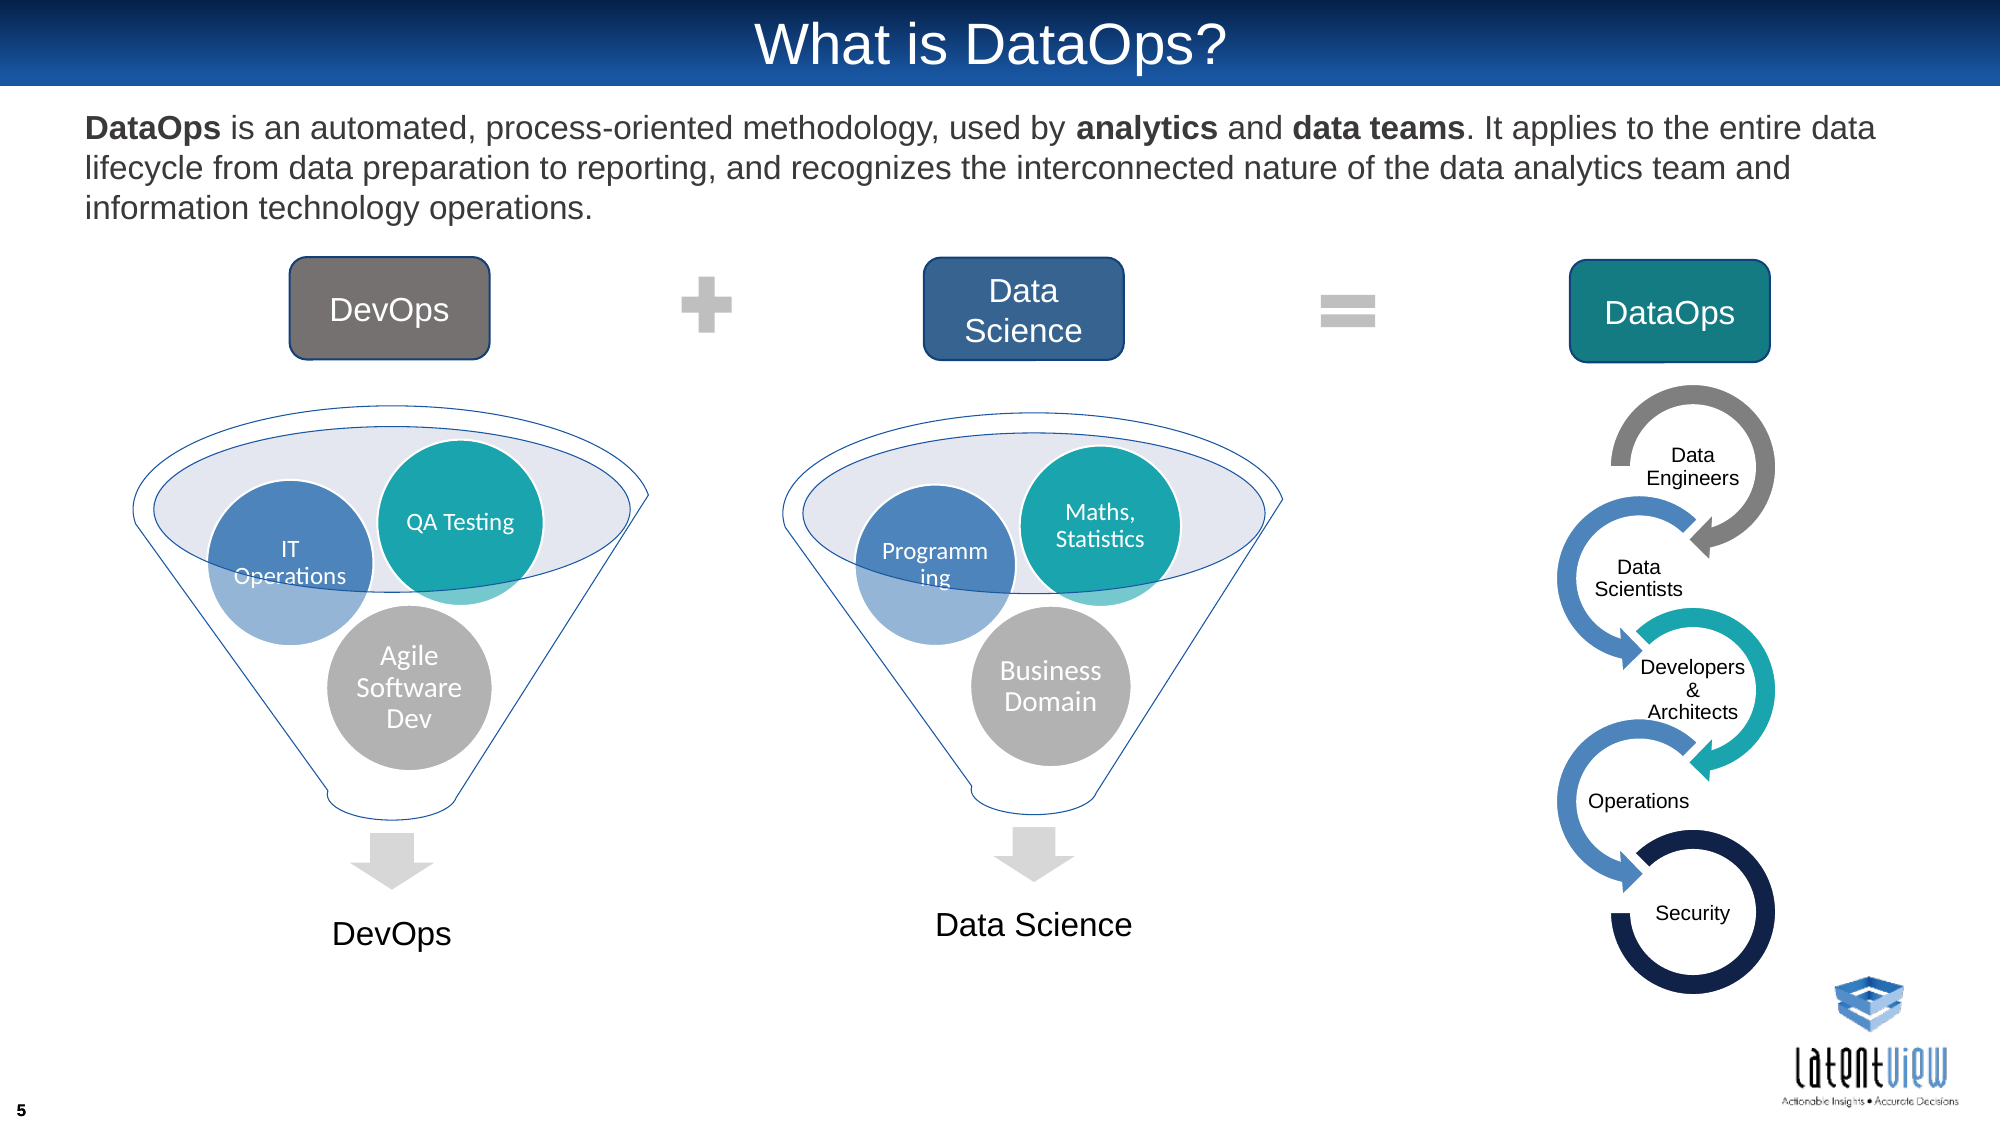

# What is DataOps?
DataOps is an automated, process-oriented methodology, used by analytics and data teams. It applies to the entire data lifecycle from data preparation to reporting, and recognizes the interconnected nature of the data analytics team and information technology operations.
DevOps
Data Science
DataOps

Data Science
Business Domain
Programming
Maths, Statistics
DevOps
Agile Software Dev
IT Operations
QA Testing
Data Engineers
Data Scientists
Developers & Architects
Operations
Security